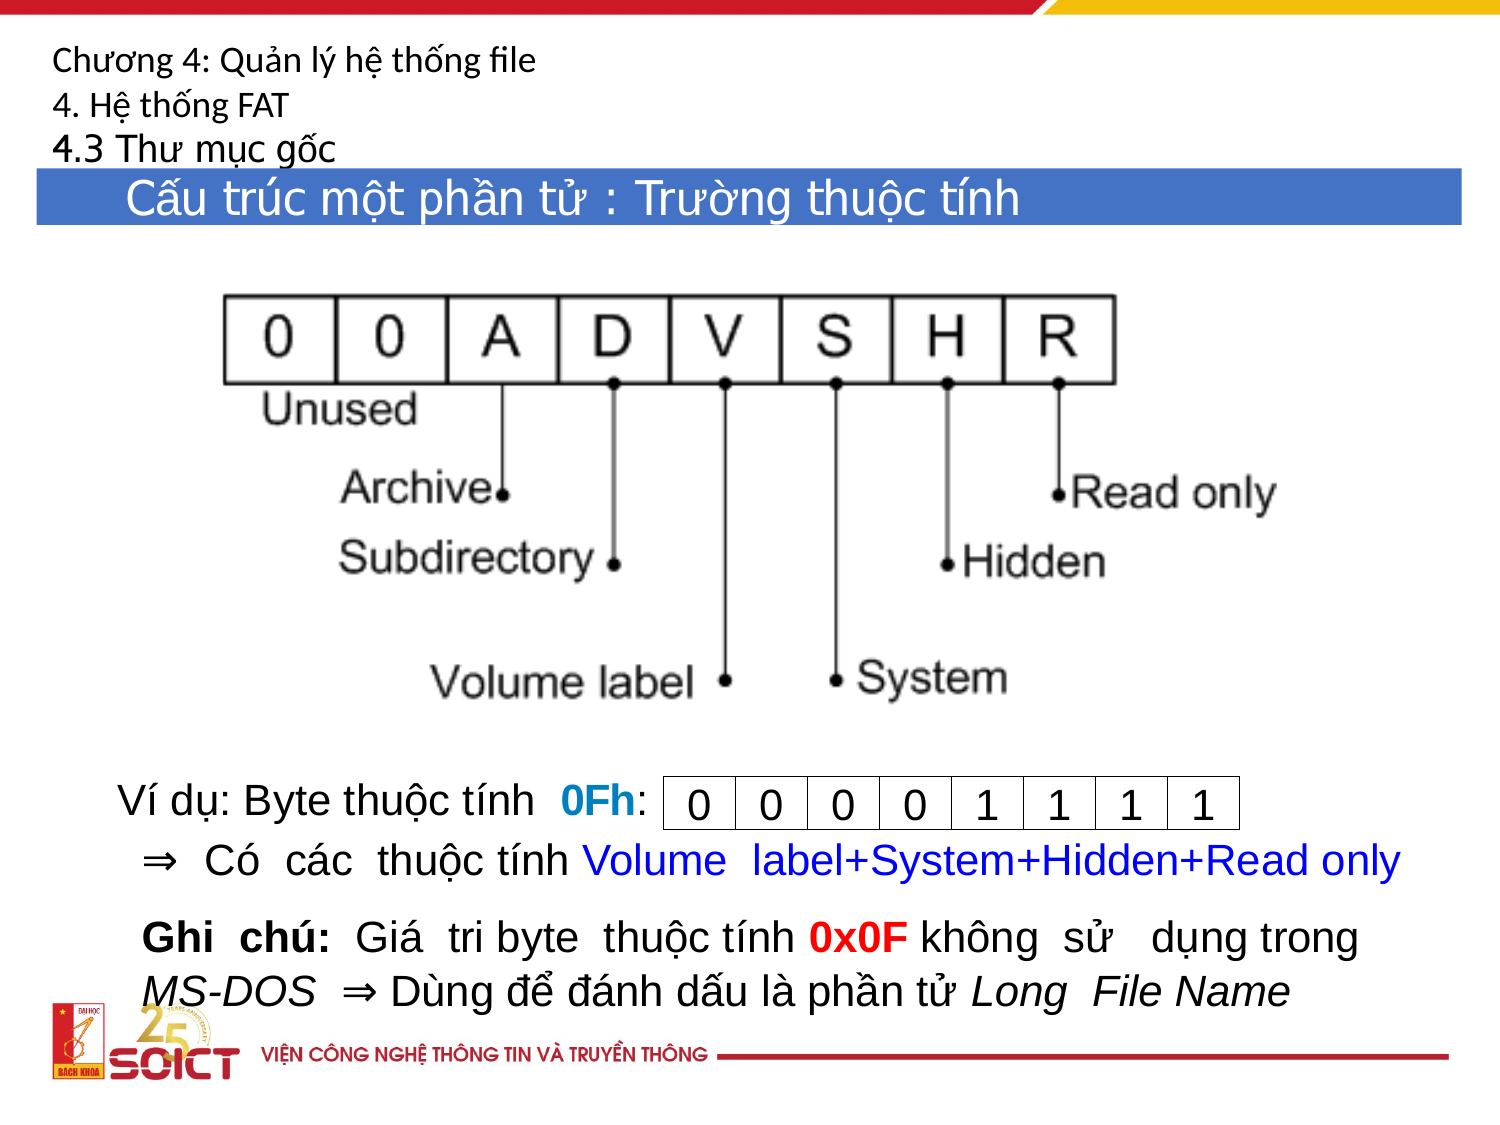

Chương 4: Quản lý hệ thống file
4. Hệ thống FAT
4.3 Thư mục gốc
Cấu trúc một phần tử : Trường thuộc tính

Ví dụ: Byte thuộc tính  0Fh:
| 0 | 0 | 0 | 0 | 1 | 1 | 1 | 1 |
| --- | --- | --- | --- | --- | --- | --- | --- |
⇒ Có  các  thuộc tính Volume  label+System+Hidden+Read only
Ghi  chú:  Giá  tri byte  thuộc tính 0x0F không  sử   dụng trong
MS-DOS  ⇒ Dùng để đánh dấu là phần tử Long  File Name